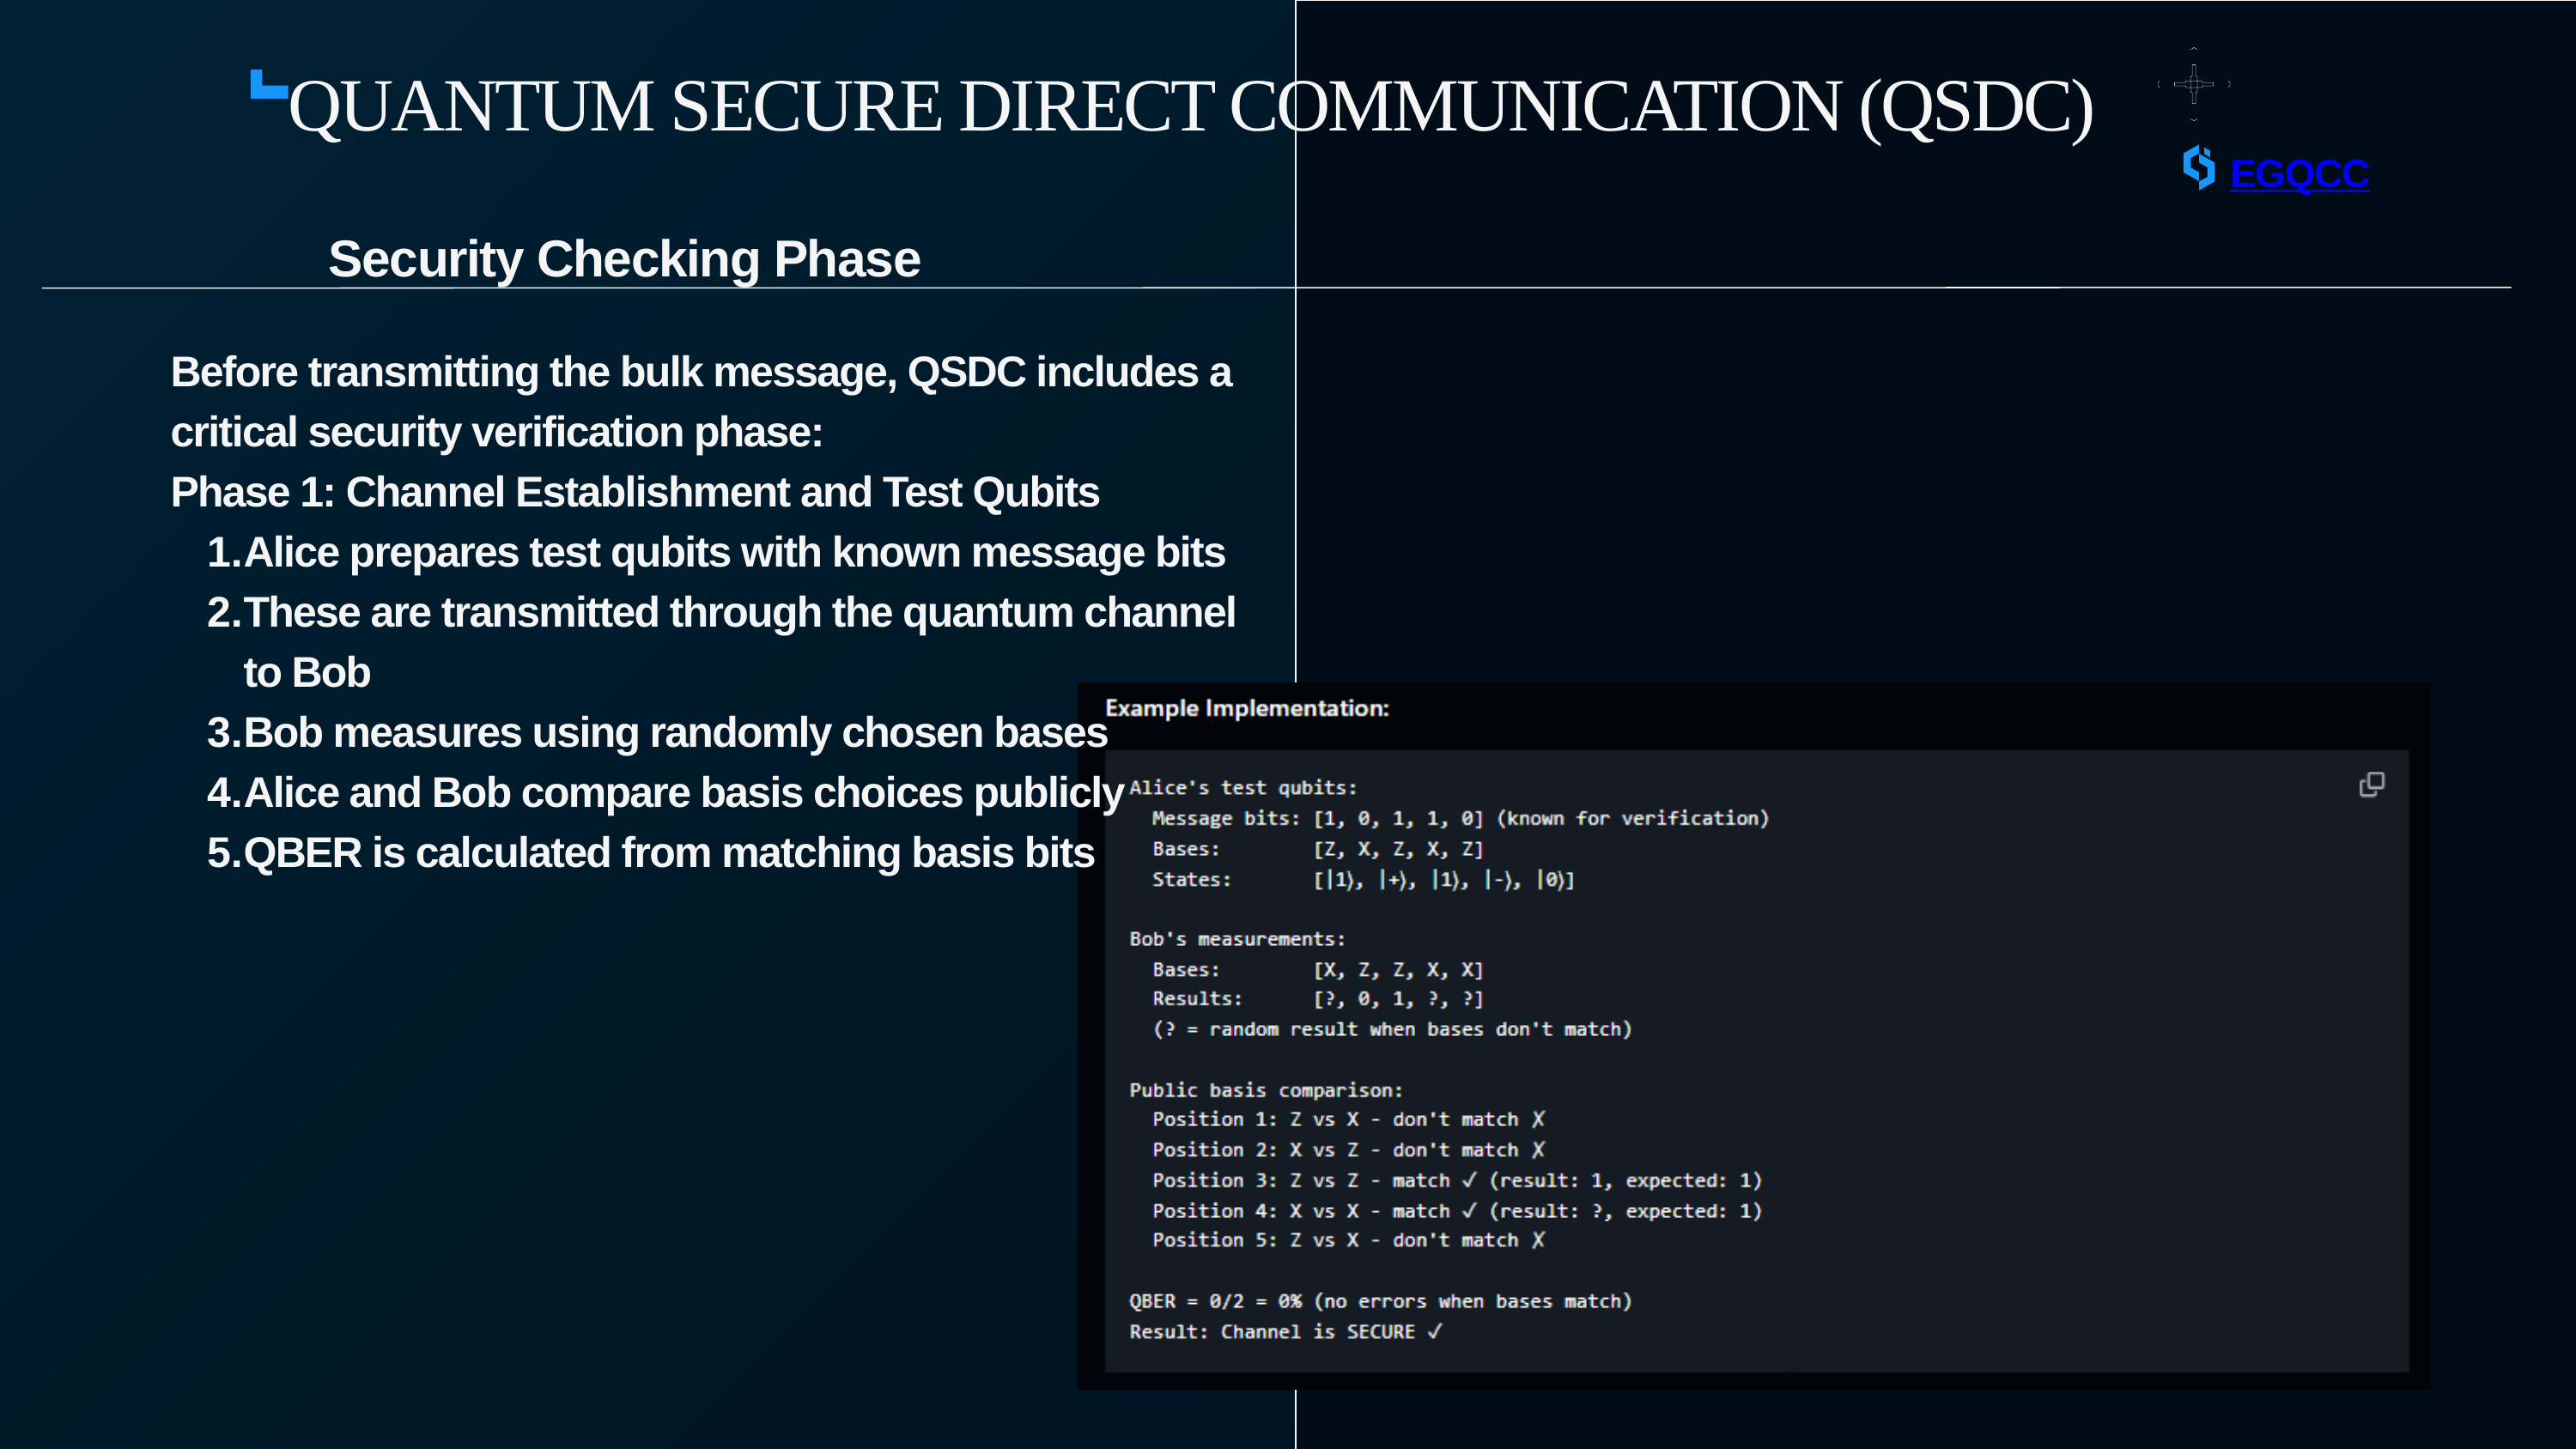

QUANTUM SECURE DIRECT COMMUNICATION (QSDC)
EGQCC

Security Checking Phase

Before transmitting the bulk message, QSDC includes a critical security verification phase:
Phase 1: Channel Establishment and Test Qubits
Alice prepares test qubits with known message bits
These are transmitted through the quantum channel to Bob
Bob measures using randomly chosen bases
Alice and Bob compare basis choices publicly
QBER is calculated from matching basis bits